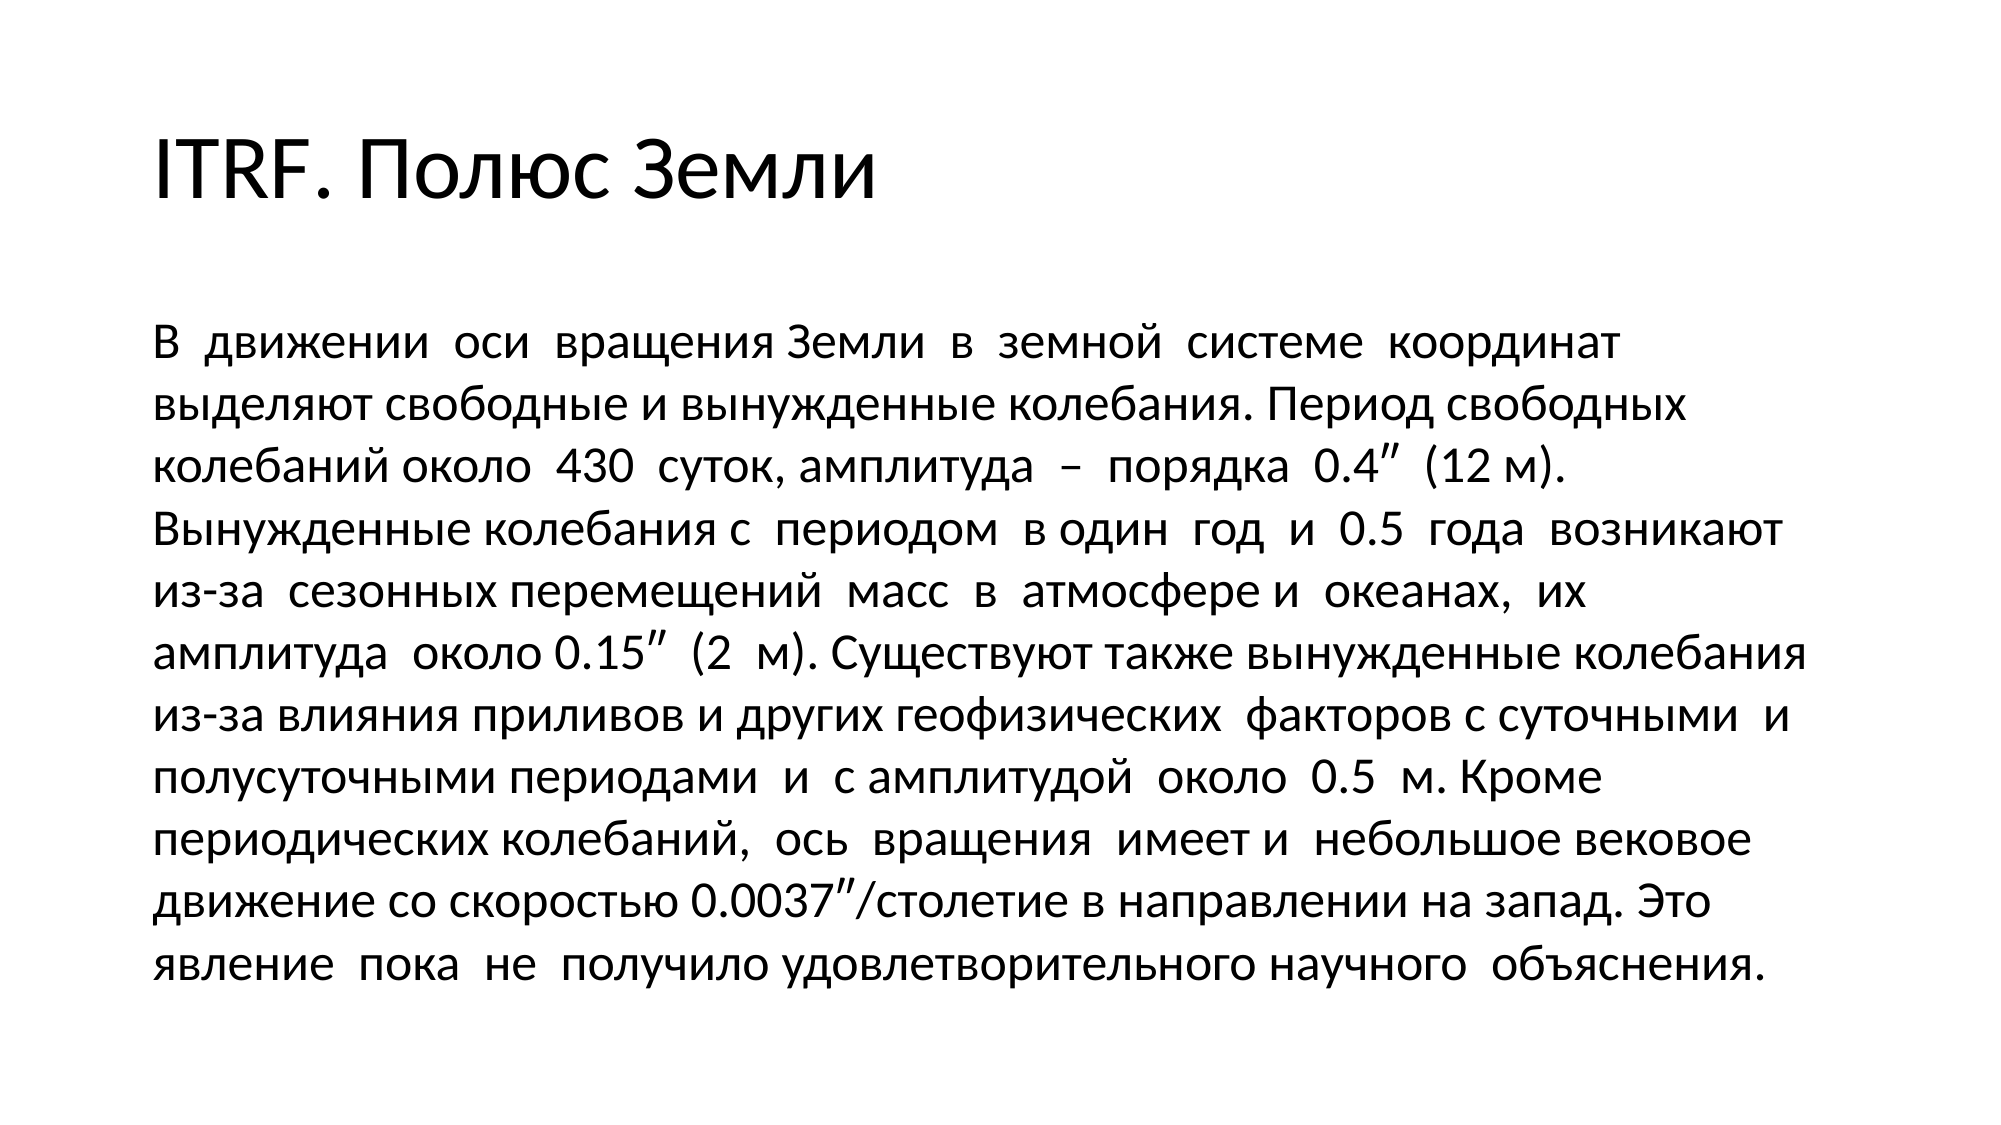

# ITRF. Полюс Земли
В  движении  оси  вращения Земли  в  земной  системе  координат выделяют свободные и вынужденные колебания. Период свободных колебаний около  430  суток, амплитуда  –  порядка  0.4″  (12 м). Вынужденные колебания с  периодом  в один  год  и  0.5  года  возникают из-за  сезонных перемещений  масс  в  атмосфере и  океанах,  их  амплитуда  около 0.15″  (2  м). Существуют также вынужденные колебания из-за влияния приливов и других геофизических  факторов с суточными  и  полусуточными периодами  и  с амплитудой  около  0.5  м. Кроме  периодических колебаний,  ось  вращения  имеет и  небольшое вековое движение со скоростью 0.0037″/столетие в направлении на запад. Это явление  пока  не  получило удовлетворительного научного  объяснения.